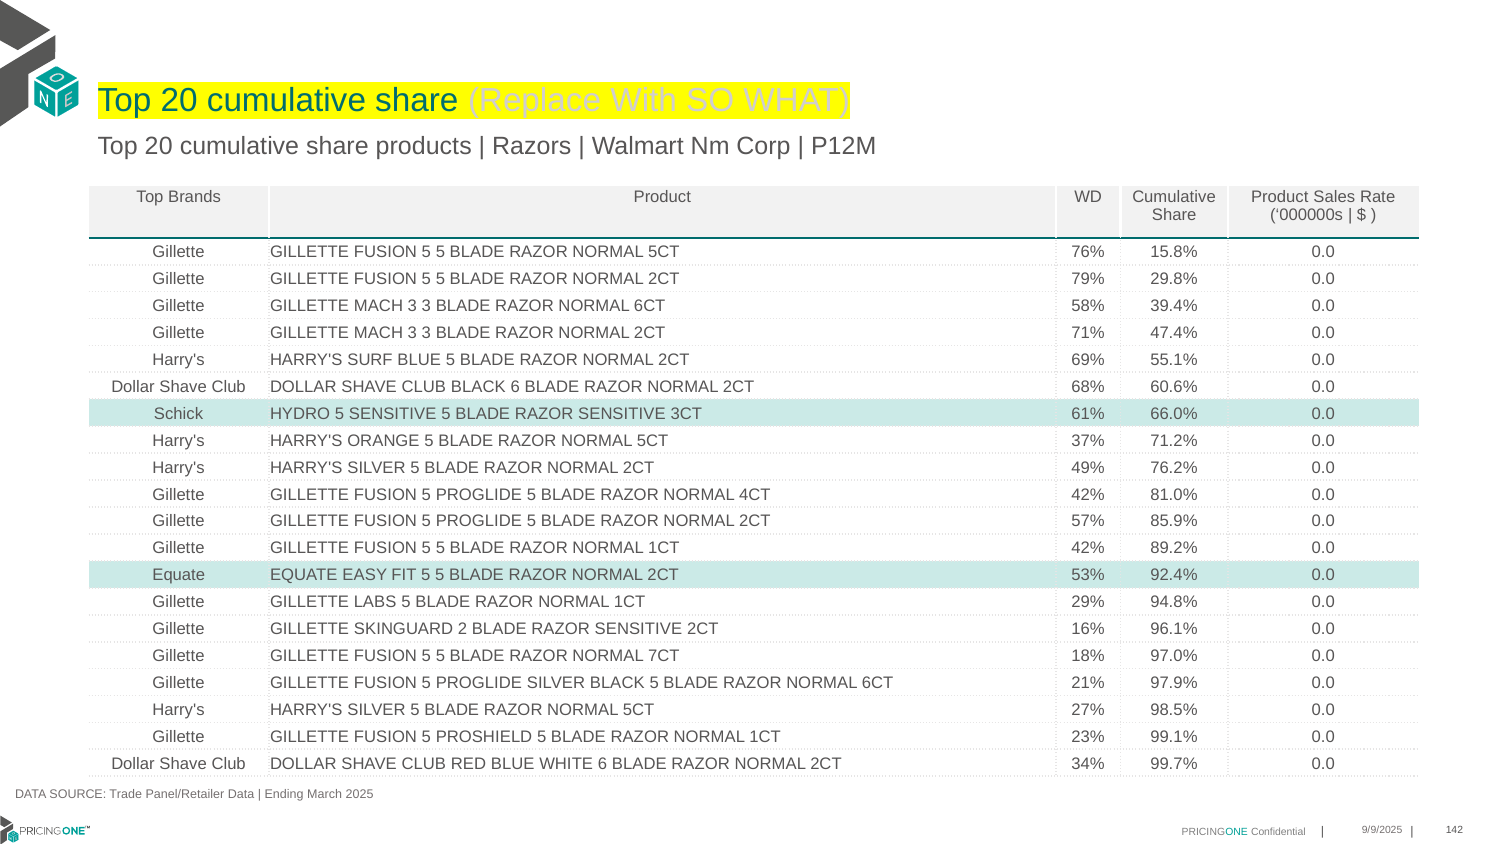

# Top 20 cumulative share (Replace With SO WHAT)
Top 20 cumulative share products | Razors | Walmart Nm Corp | P12M
| Top Brands | Product | WD | Cumulative Share | Product Sales Rate (‘000000s | $ ) |
| --- | --- | --- | --- | --- |
| Gillette | GILLETTE FUSION 5 5 BLADE RAZOR NORMAL 5CT | 76% | 15.8% | 0.0 |
| Gillette | GILLETTE FUSION 5 5 BLADE RAZOR NORMAL 2CT | 79% | 29.8% | 0.0 |
| Gillette | GILLETTE MACH 3 3 BLADE RAZOR NORMAL 6CT | 58% | 39.4% | 0.0 |
| Gillette | GILLETTE MACH 3 3 BLADE RAZOR NORMAL 2CT | 71% | 47.4% | 0.0 |
| Harry's | HARRY'S SURF BLUE 5 BLADE RAZOR NORMAL 2CT | 69% | 55.1% | 0.0 |
| Dollar Shave Club | DOLLAR SHAVE CLUB BLACK 6 BLADE RAZOR NORMAL 2CT | 68% | 60.6% | 0.0 |
| Schick | HYDRO 5 SENSITIVE 5 BLADE RAZOR SENSITIVE 3CT | 61% | 66.0% | 0.0 |
| Harry's | HARRY'S ORANGE 5 BLADE RAZOR NORMAL 5CT | 37% | 71.2% | 0.0 |
| Harry's | HARRY'S SILVER 5 BLADE RAZOR NORMAL 2CT | 49% | 76.2% | 0.0 |
| Gillette | GILLETTE FUSION 5 PROGLIDE 5 BLADE RAZOR NORMAL 4CT | 42% | 81.0% | 0.0 |
| Gillette | GILLETTE FUSION 5 PROGLIDE 5 BLADE RAZOR NORMAL 2CT | 57% | 85.9% | 0.0 |
| Gillette | GILLETTE FUSION 5 5 BLADE RAZOR NORMAL 1CT | 42% | 89.2% | 0.0 |
| Equate | EQUATE EASY FIT 5 5 BLADE RAZOR NORMAL 2CT | 53% | 92.4% | 0.0 |
| Gillette | GILLETTE LABS 5 BLADE RAZOR NORMAL 1CT | 29% | 94.8% | 0.0 |
| Gillette | GILLETTE SKINGUARD 2 BLADE RAZOR SENSITIVE 2CT | 16% | 96.1% | 0.0 |
| Gillette | GILLETTE FUSION 5 5 BLADE RAZOR NORMAL 7CT | 18% | 97.0% | 0.0 |
| Gillette | GILLETTE FUSION 5 PROGLIDE SILVER BLACK 5 BLADE RAZOR NORMAL 6CT | 21% | 97.9% | 0.0 |
| Harry's | HARRY'S SILVER 5 BLADE RAZOR NORMAL 5CT | 27% | 98.5% | 0.0 |
| Gillette | GILLETTE FUSION 5 PROSHIELD 5 BLADE RAZOR NORMAL 1CT | 23% | 99.1% | 0.0 |
| Dollar Shave Club | DOLLAR SHAVE CLUB RED BLUE WHITE 6 BLADE RAZOR NORMAL 2CT | 34% | 99.7% | 0.0 |
DATA SOURCE: Trade Panel/Retailer Data | Ending March 2025

9/9/2025
142